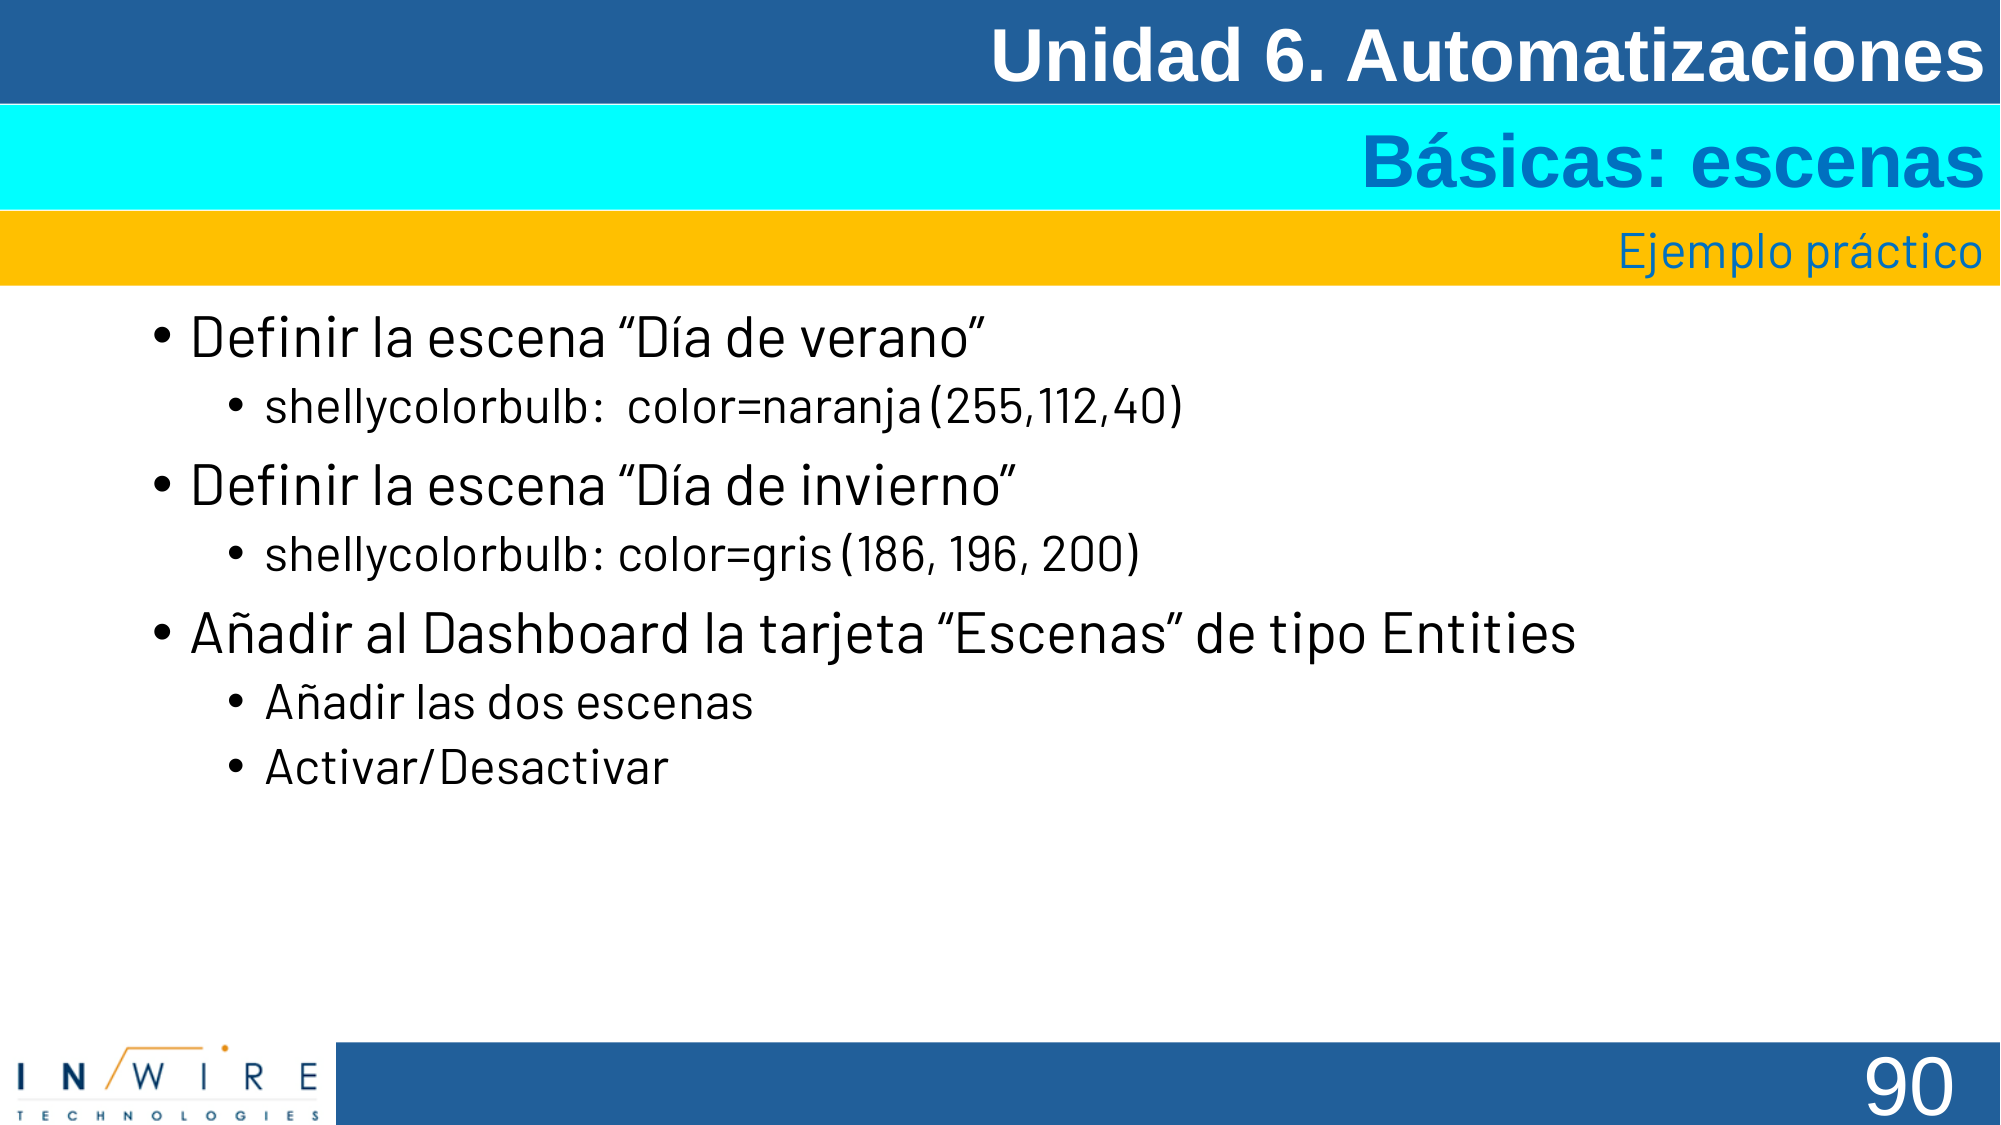

Unidad 6. Automatizaciones
Básicas: escenas
Ejemplo práctico
Definir la escena “Día de verano”
shellycolorbulb:  color=naranja (255,112,40)
Definir la escena “Día de invierno”
shellycolorbulb: color=gris (186, 196, 200)
Añadir al Dashboard la tarjeta “Escenas” de tipo Entities
Añadir las dos escenas
Activar/Desactivar